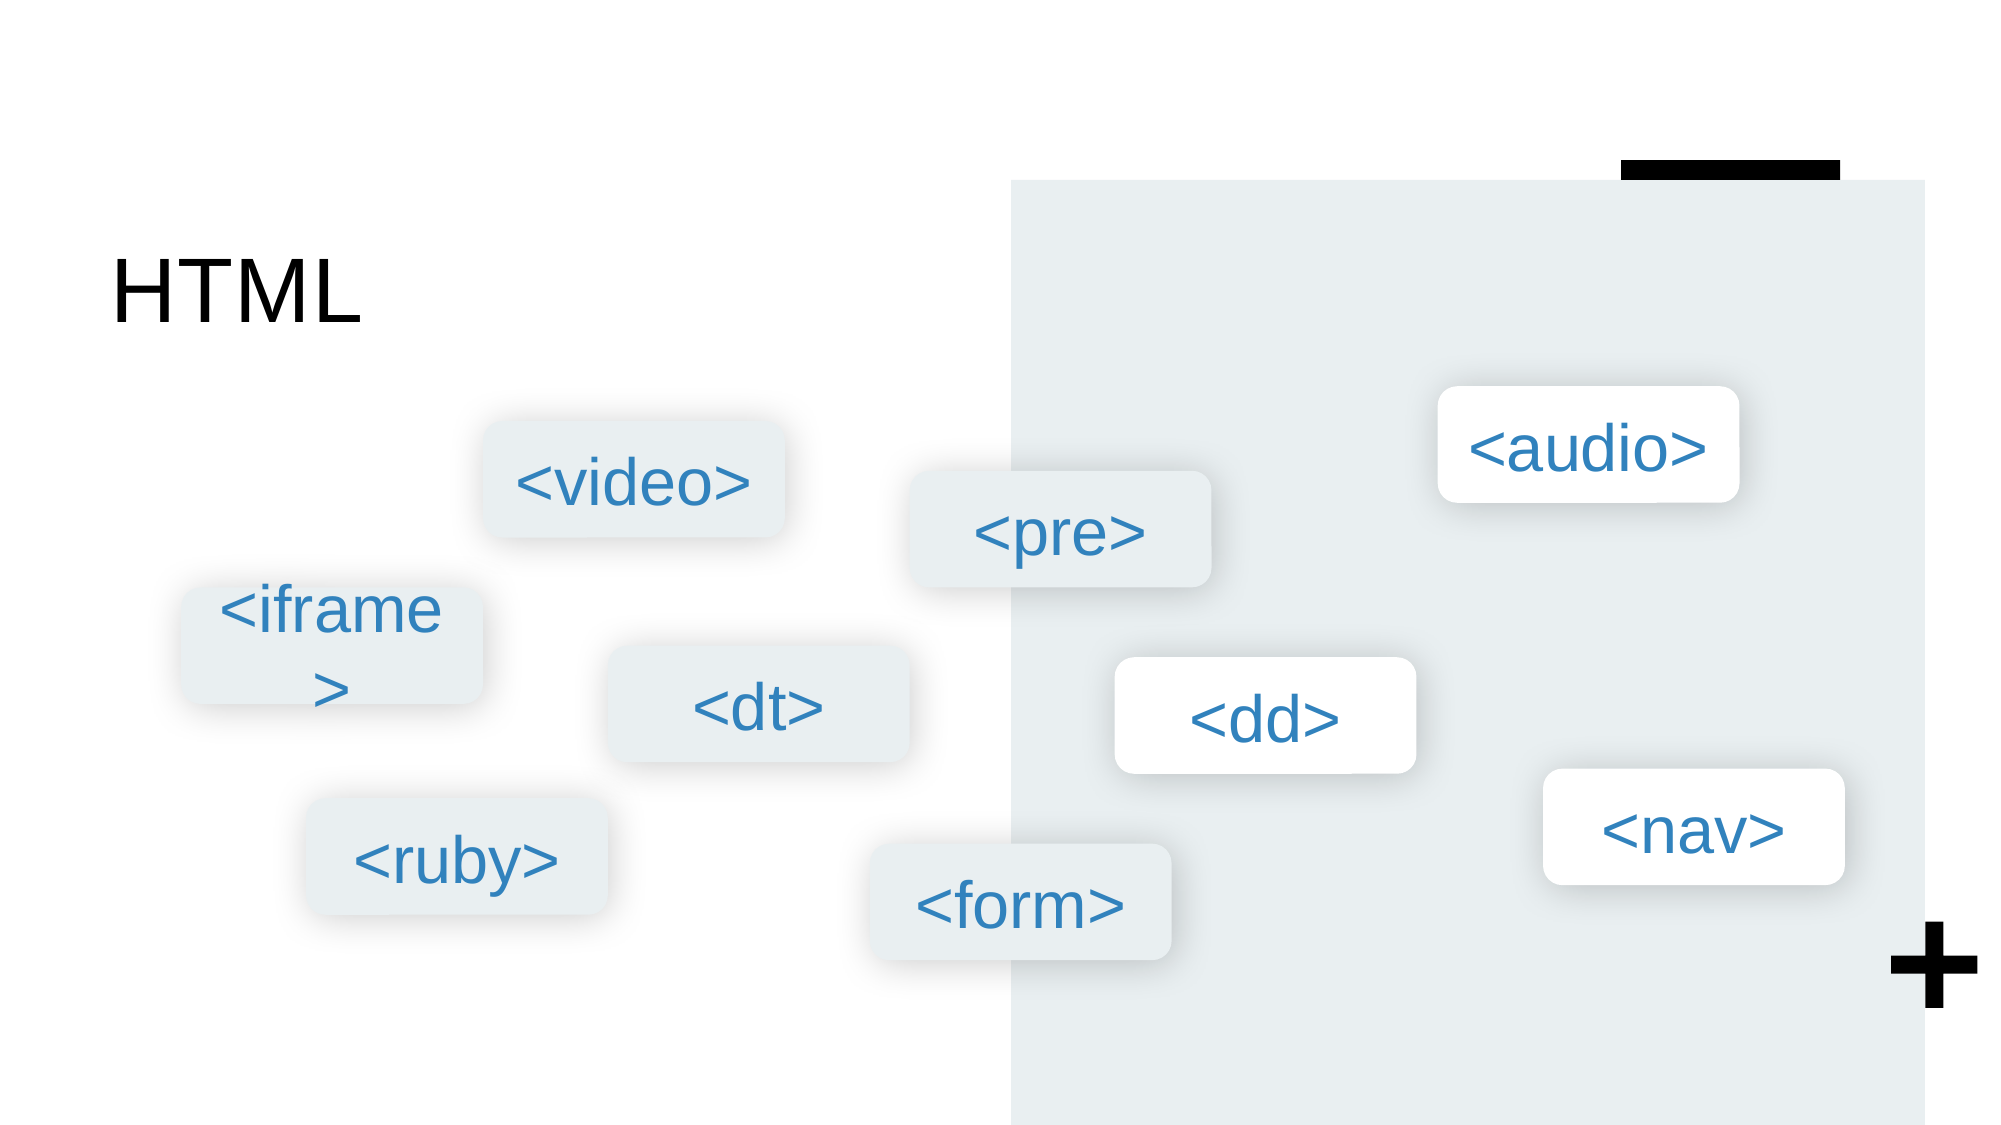

# HTML
<audio>
<video>
<pre>
<iframe>
<dt>
<dd>
<nav>
<ruby>
<form>